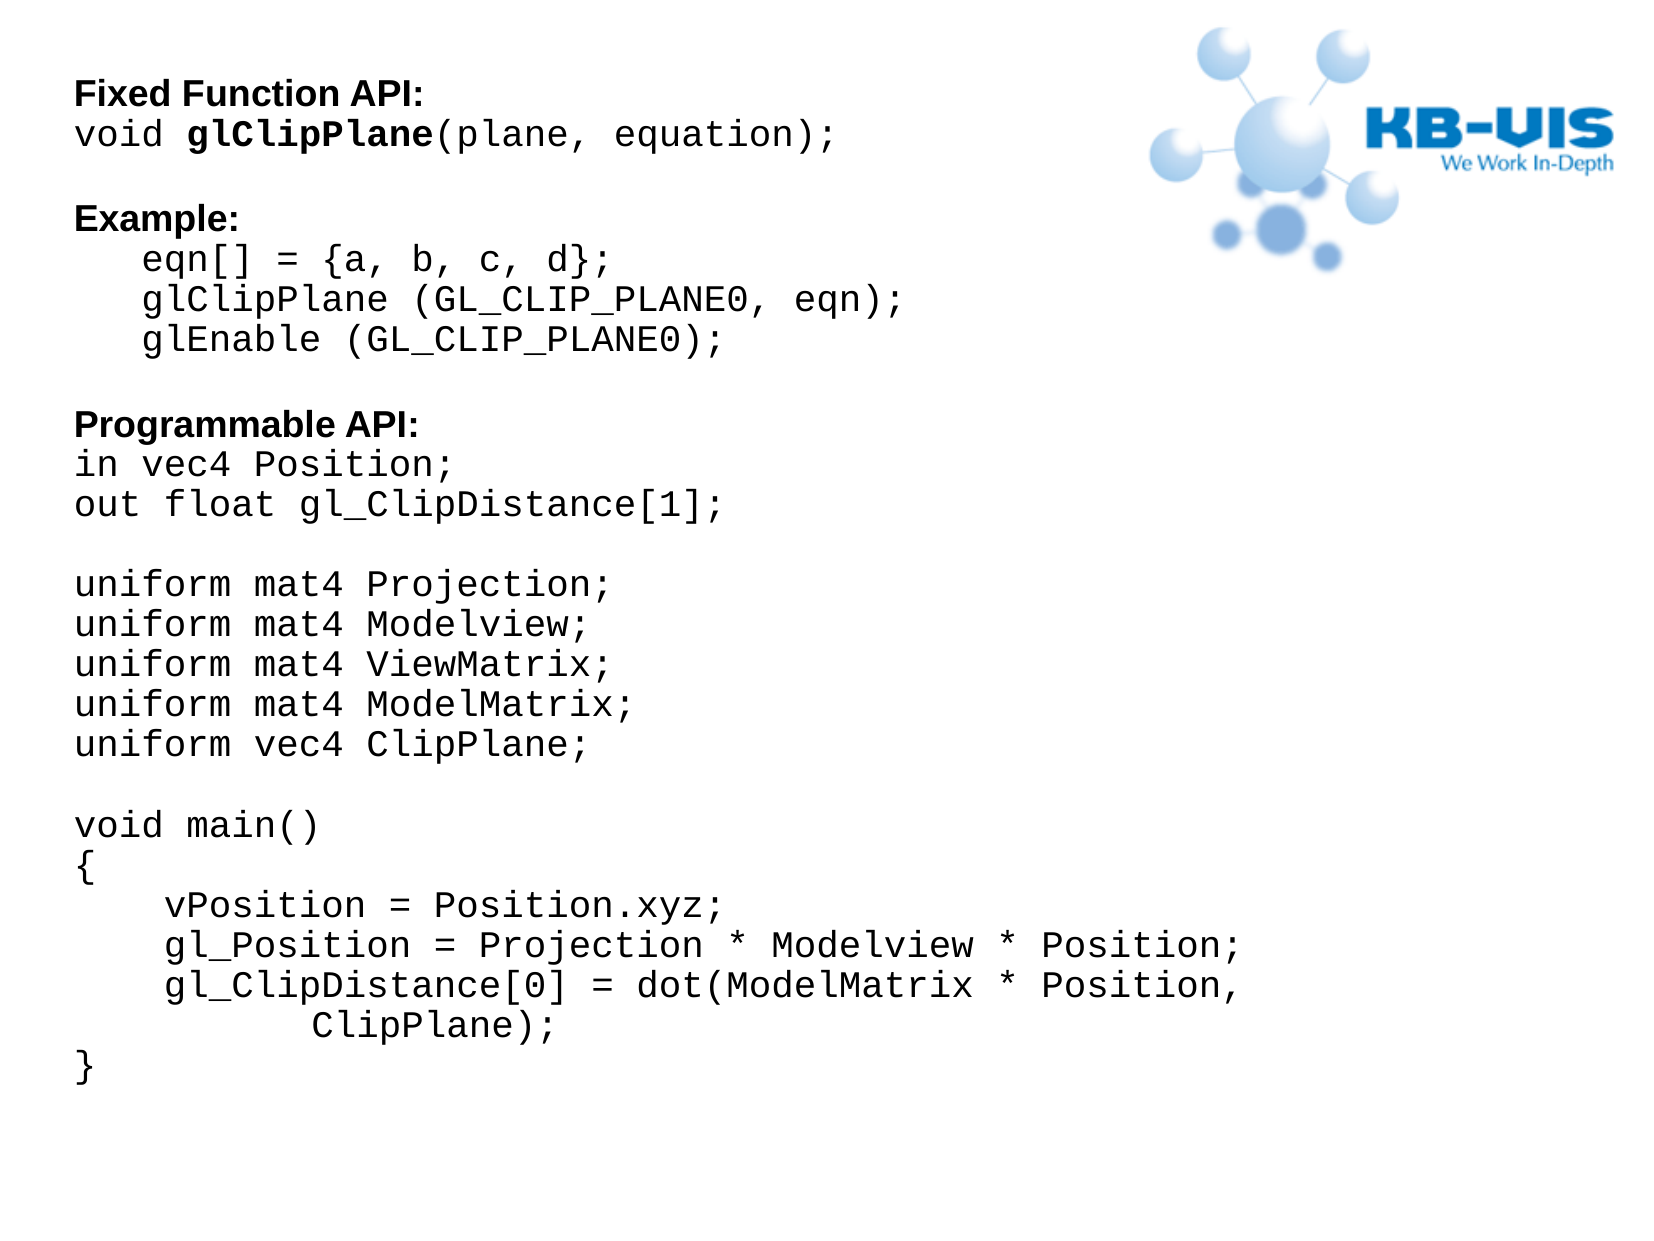

Fixed Function API:
void glClipPlane(plane, equation);

Example:
   eqn[] = {a, b, c, d};
   glClipPlane (GL_CLIP_PLANE0, eqn);
   glEnable (GL_CLIP_PLANE0);

Programmable API:
in vec4 Position;
out float gl_ClipDistance[1];

uniform mat4 Projection;
uniform mat4 Modelview;
uniform mat4 ViewMatrix;
uniform mat4 ModelMatrix;
uniform vec4 ClipPlane;

void main()
{
    vPosition = Position.xyz;
    gl_Position = Projection * Modelview * Position;
    gl_ClipDistance[0] = dot(ModelMatrix * Position,
		ClipPlane);
}